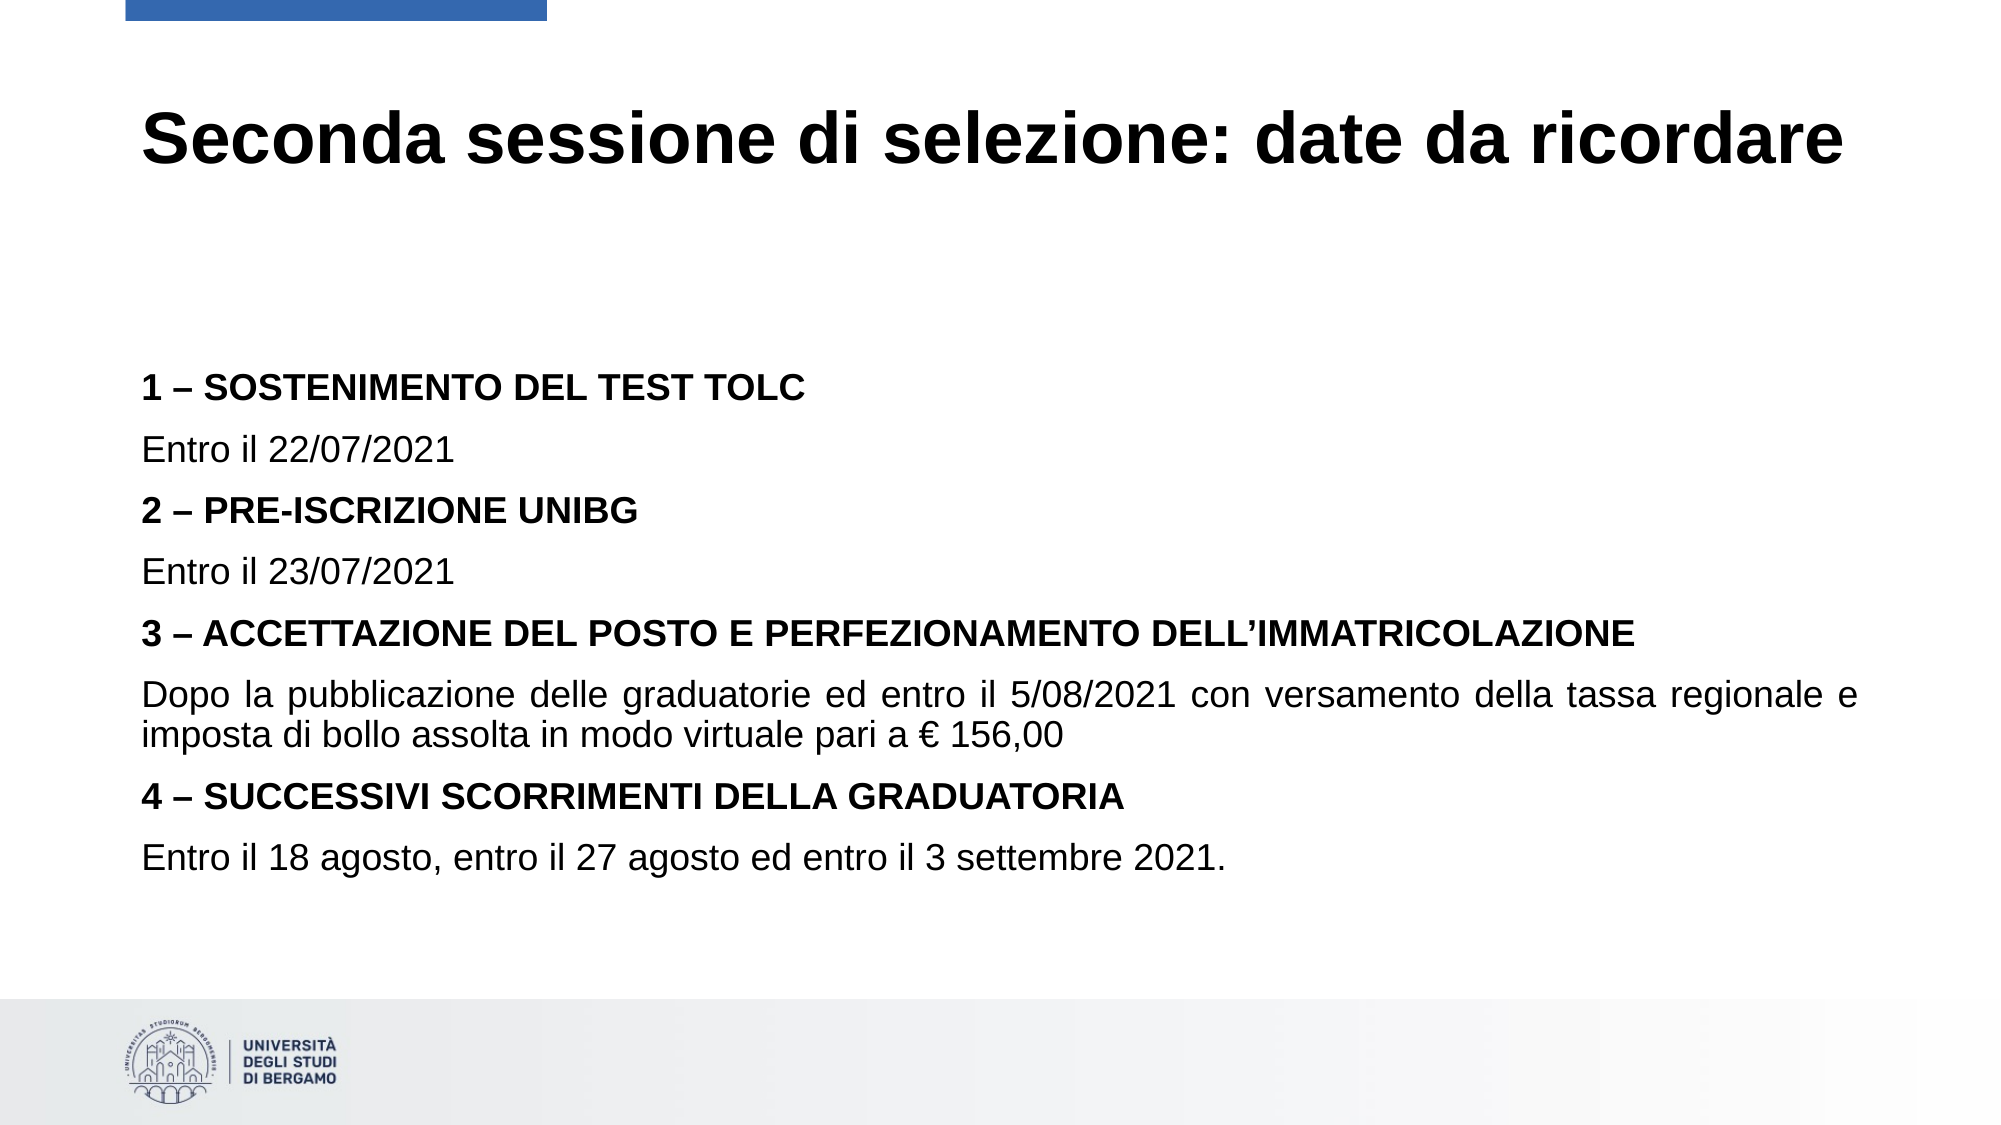

# Seconda sessione di selezione: date da ricordare
1 – SOSTENIMENTO DEL TEST TOLC
Entro il 22/07/2021
2 – PRE-ISCRIZIONE UNIBG
Entro il 23/07/2021
3 – ACCETTAZIONE DEL POSTO E PERFEZIONAMENTO DELL’IMMATRICOLAZIONE
Dopo la pubblicazione delle graduatorie ed entro il 5/08/2021 con versamento della tassa regionale e imposta di bollo assolta in modo virtuale pari a € 156,00
4 – SUCCESSIVI SCORRIMENTI DELLA GRADUATORIA
Entro il 18 agosto, entro il 27 agosto ed entro il 3 settembre 2021.